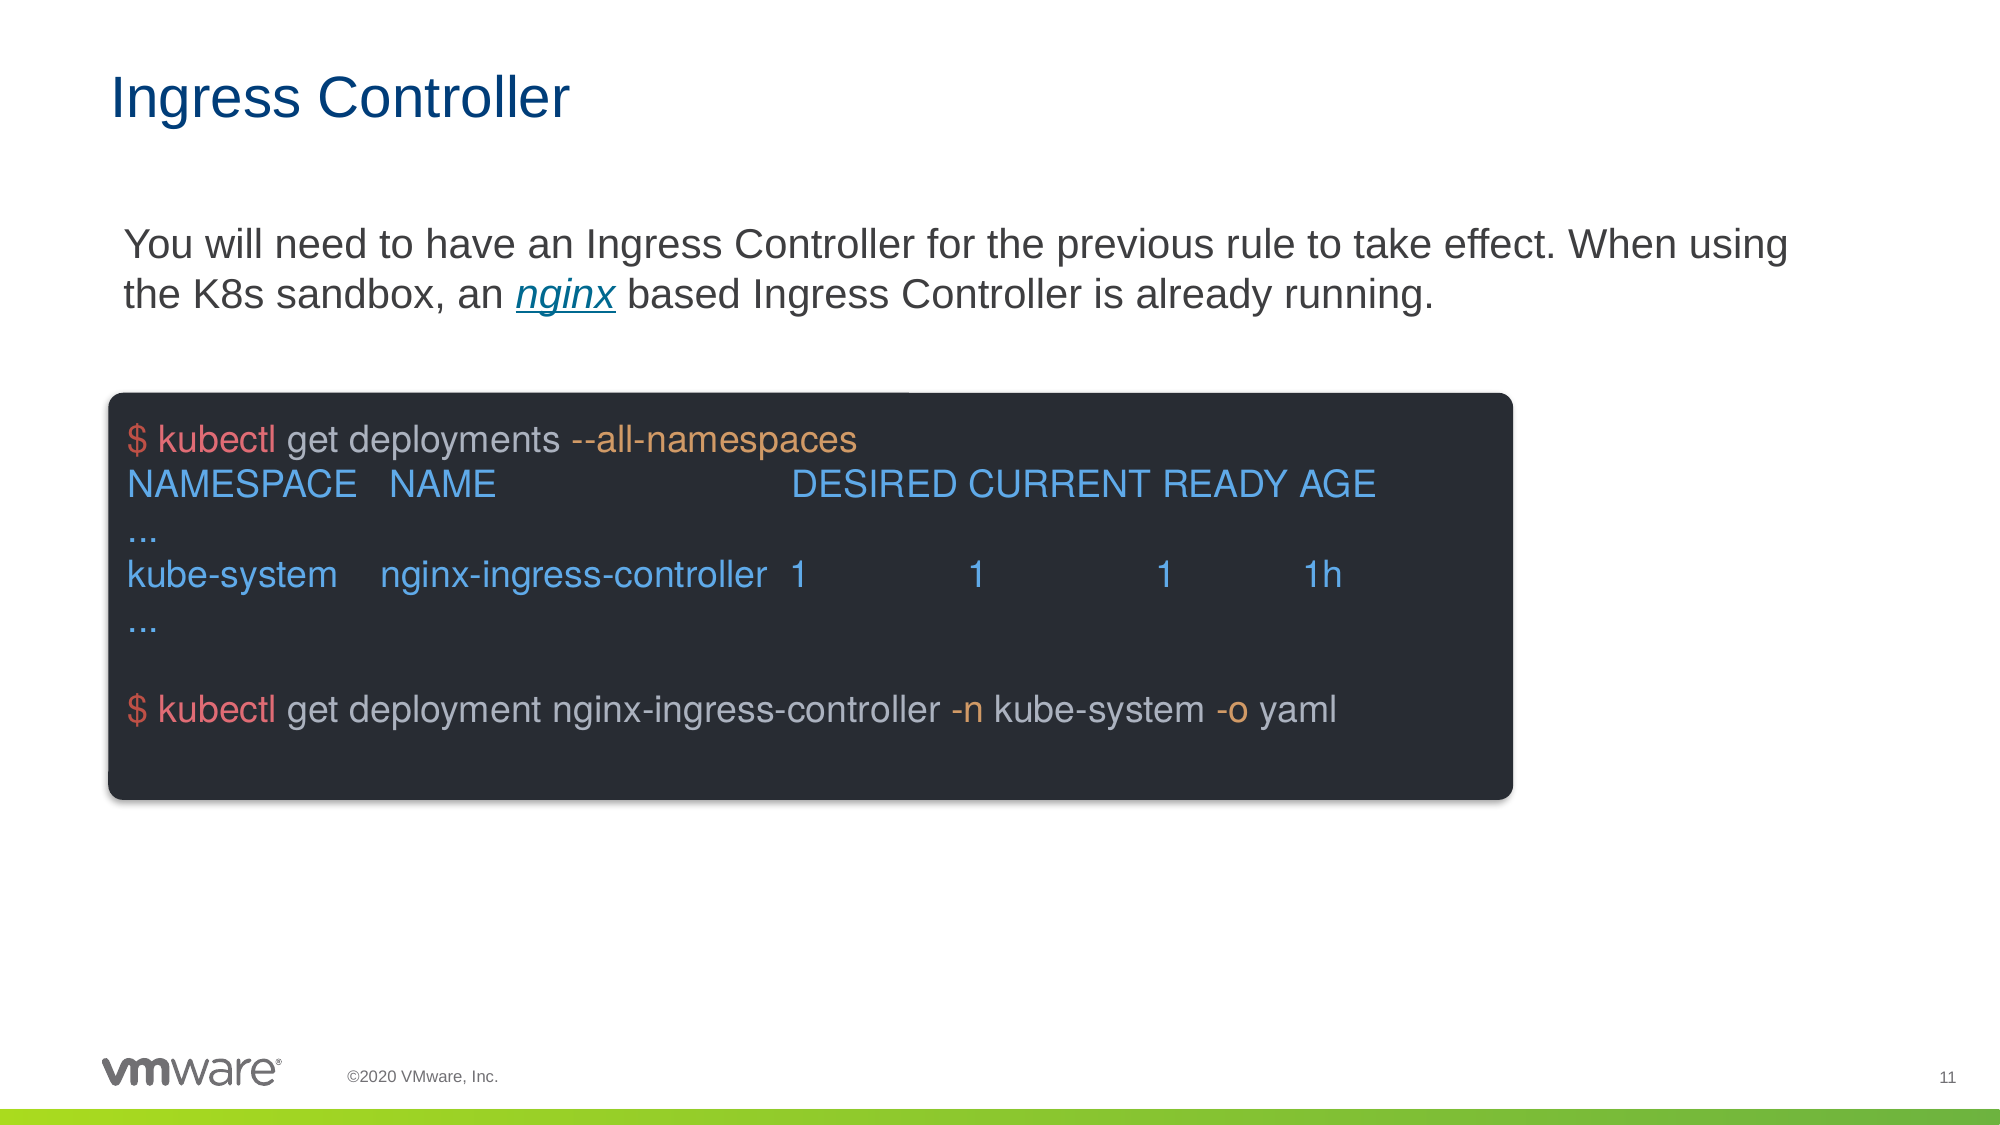

# Ingress Controller
You will need to have an Ingress Controller for the previous rule to take effect. When using the K8s sandbox, an nginx based Ingress Controller is already running.
$ kubectl get deployments --all-namespaces
NAMESPACE   NAME                            DESIRED CURRENT READY AGE
...
kube-system    nginx-ingress-controller  1               1                1            1h
...
 
$ kubectl get deployment nginx-ingress-controller -n kube-system -o yaml